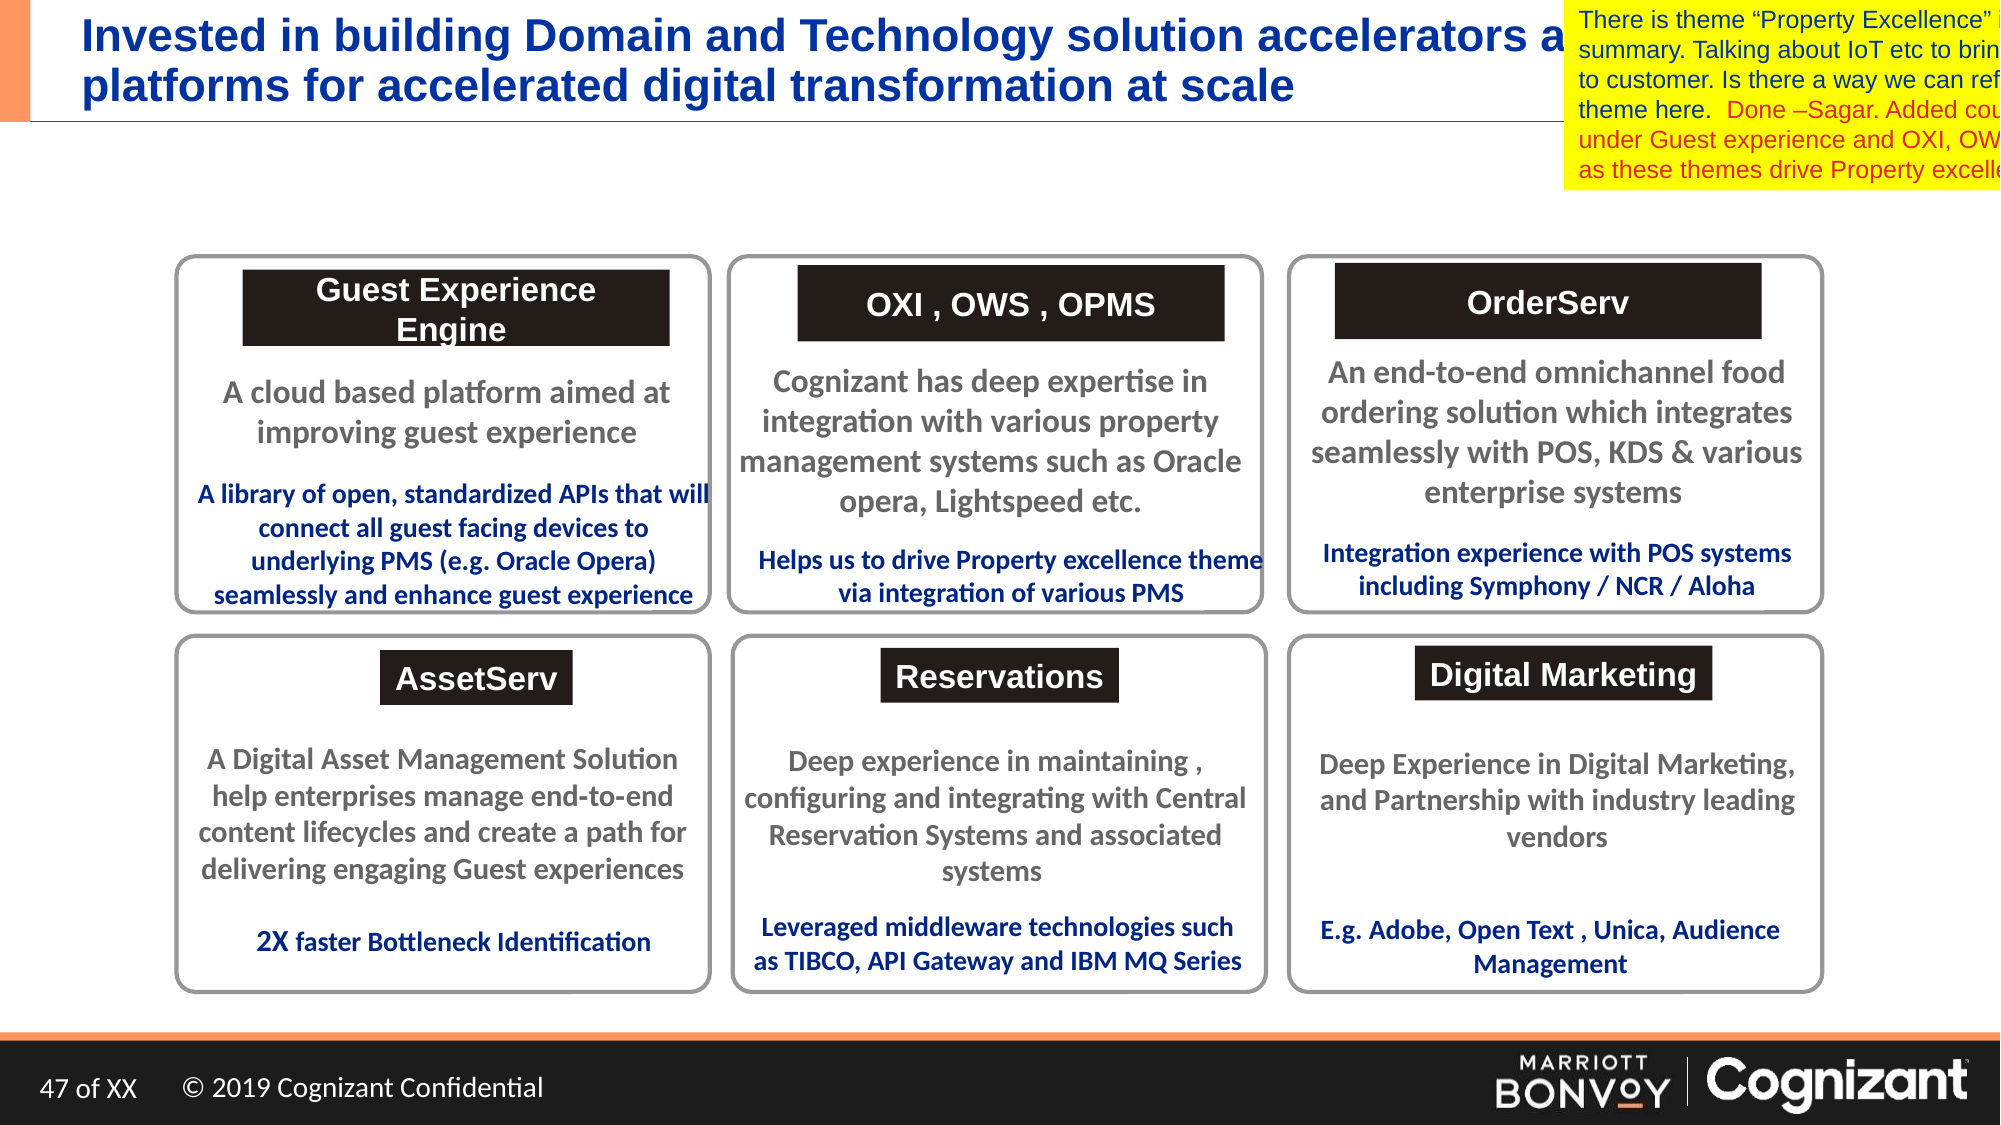

There is theme “Property Excellence” in exec summary. Talking about IoT etc to bring the value to customer. Is there a way we can refer the theme here.  Done –Sagar. Added couple of lines under Guest experience and OXI, OWS, OPMS as these themes drive Property excellence.
# Invested in building Domain and Technology solution accelerators and platforms for accelerated digital transformation at scale

OrderServ
OXI , OWS , OPMS
Guest Experience Engine
An end-to-end omnichannel food ordering solution which integrates seamlessly with POS, KDS & various enterprise systems
Cognizant has deep expertise in integration with various property management systems such as Oracle opera, Lightspeed etc.

A cloud based platform aimed at improving guest experience

A library of open, standardized APIs that will connect all guest facing devices to underlying PMS (e.g. Oracle Opera)
seamlessly and enhance guest experience
Integration experience with POS systems including Symphony / NCR / Aloha
Helps us to drive Property excellence theme via integration of various PMS

Digital Marketing
Reservations
AssetServ
A Digital Asset Management Solution help enterprises manage end‑to‑end content lifecycles and create a path for delivering engaging Guest experiences

Deep experience in maintaining , configuring and integrating with Central Reservation Systems and associated systems
Deep Experience in Digital Marketing, and Partnership with industry leading vendors
Leveraged middleware technologies such as TIBCO, API Gateway and IBM MQ Series
E.g. Adobe, Open Text , Unica, Audience Management
2X faster Bottleneck Identification